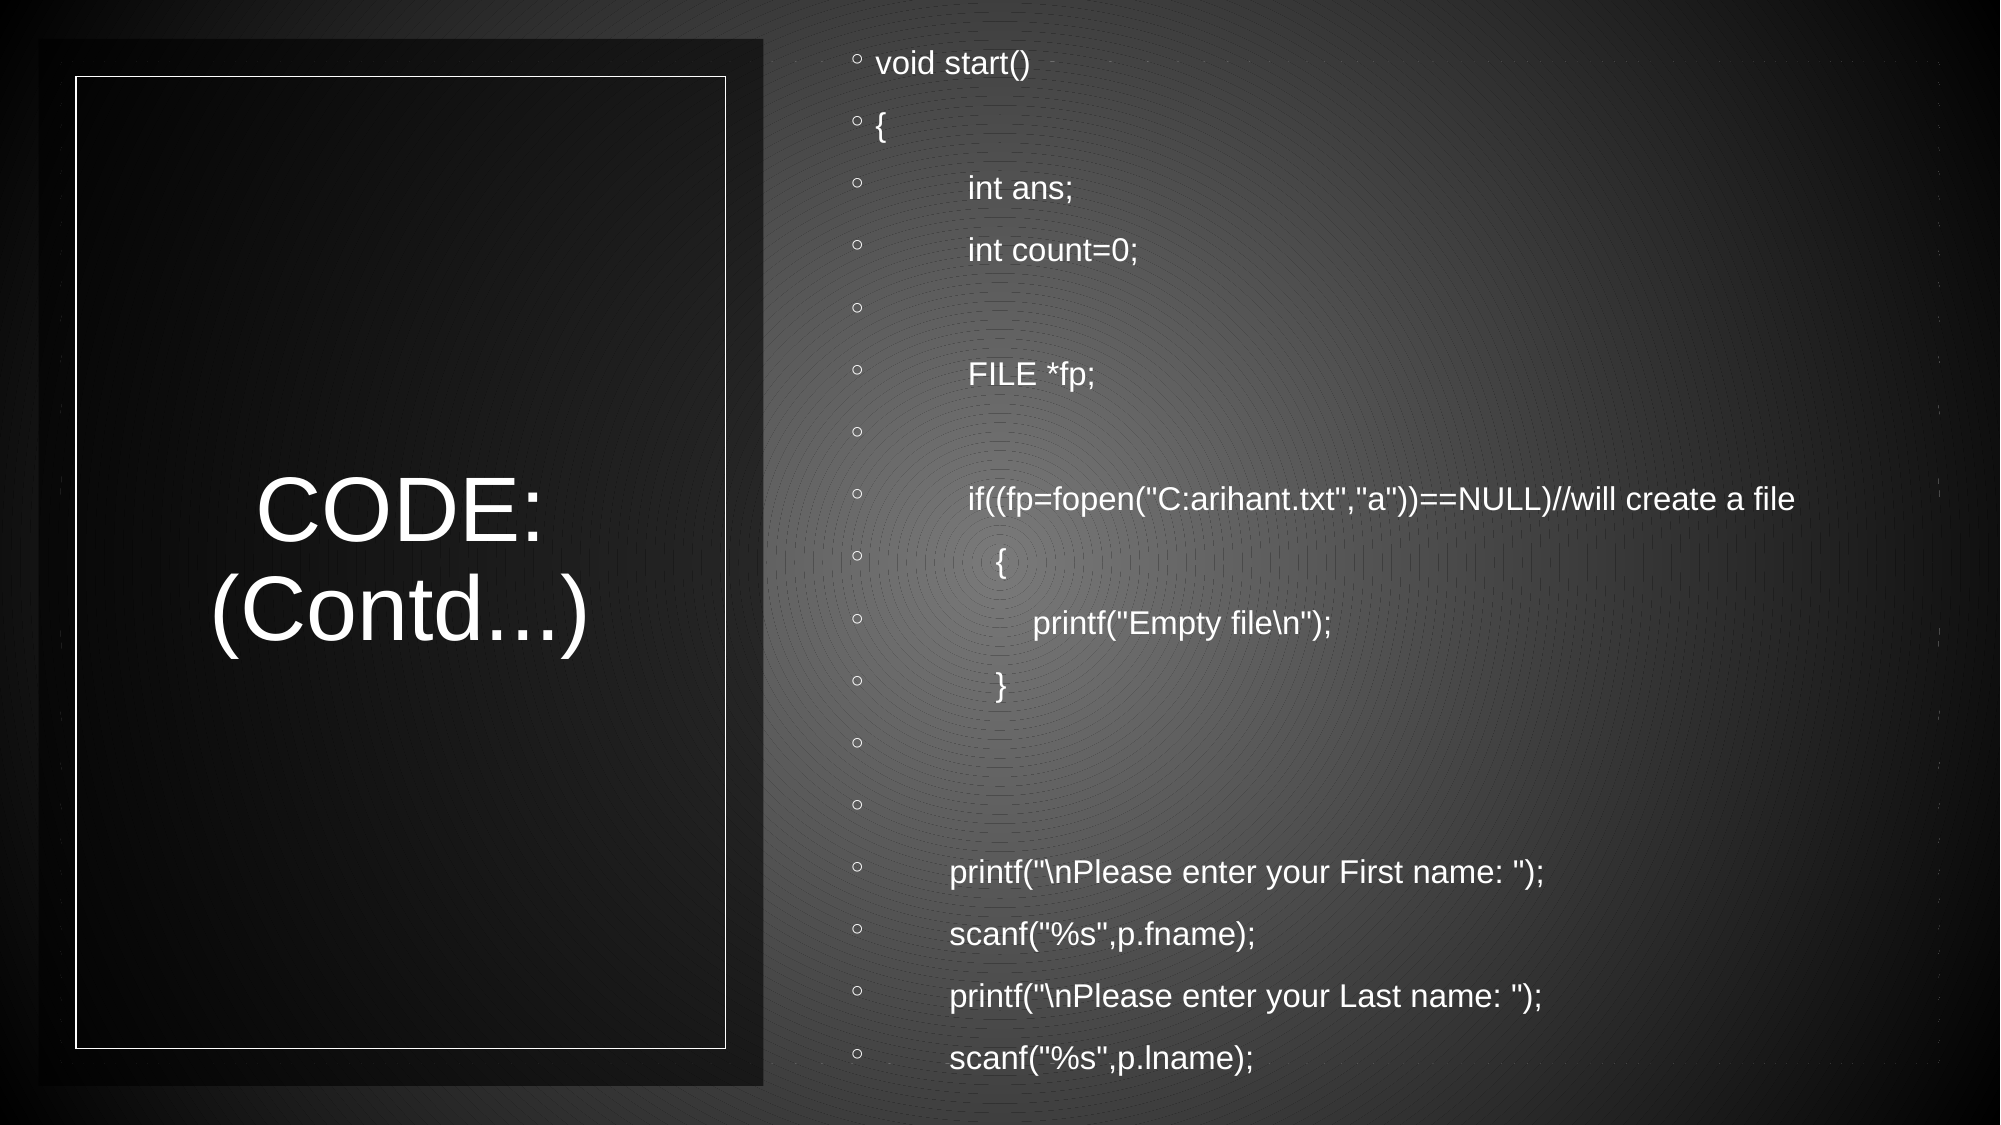

void start()
{
          int ans;
          int count=0;

          FILE *fp;

          if((fp=fopen("C:arihant.txt","a"))==NULL)//will create a file
             {
                 printf("Empty file\n");
             }

        printf("\nPlease enter your First name: ");
        scanf("%s",p.fname);
        printf("\nPlease enter your Last name: ");
        scanf("%s",p.lname);

# CODE: (Contd...)